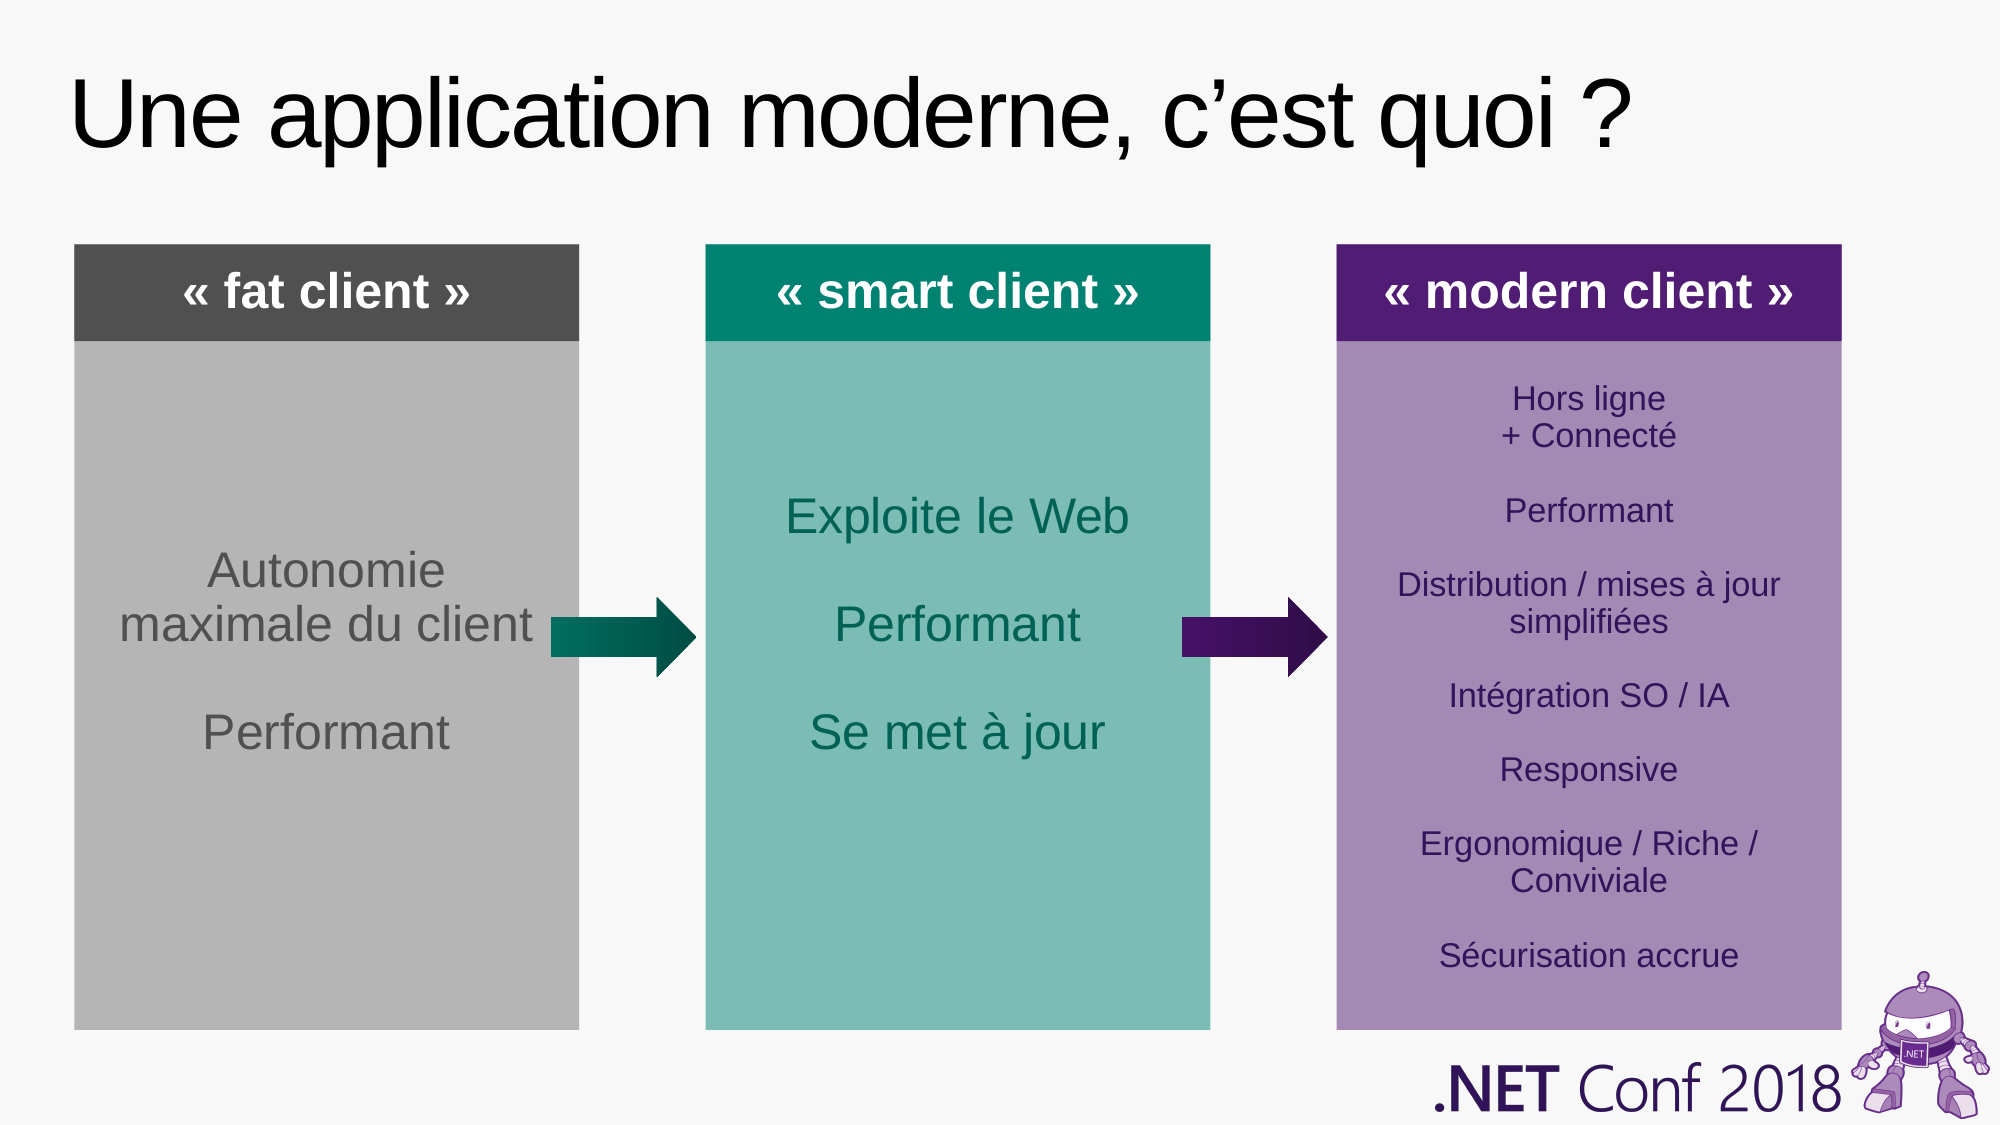

# Une application moderne, c’est quoi ?
« smart client »

Exploite le Web

Performant

Se met à jour
« modern client »

Hors ligne
+ Connecté

Performant

Distribution / mises à jour simplifiées

Intégration SO / IA

Responsive

Ergonomique / Riche / Conviviale

Sécurisation accrue
« fat client »

Autonomie maximale du client

Performant